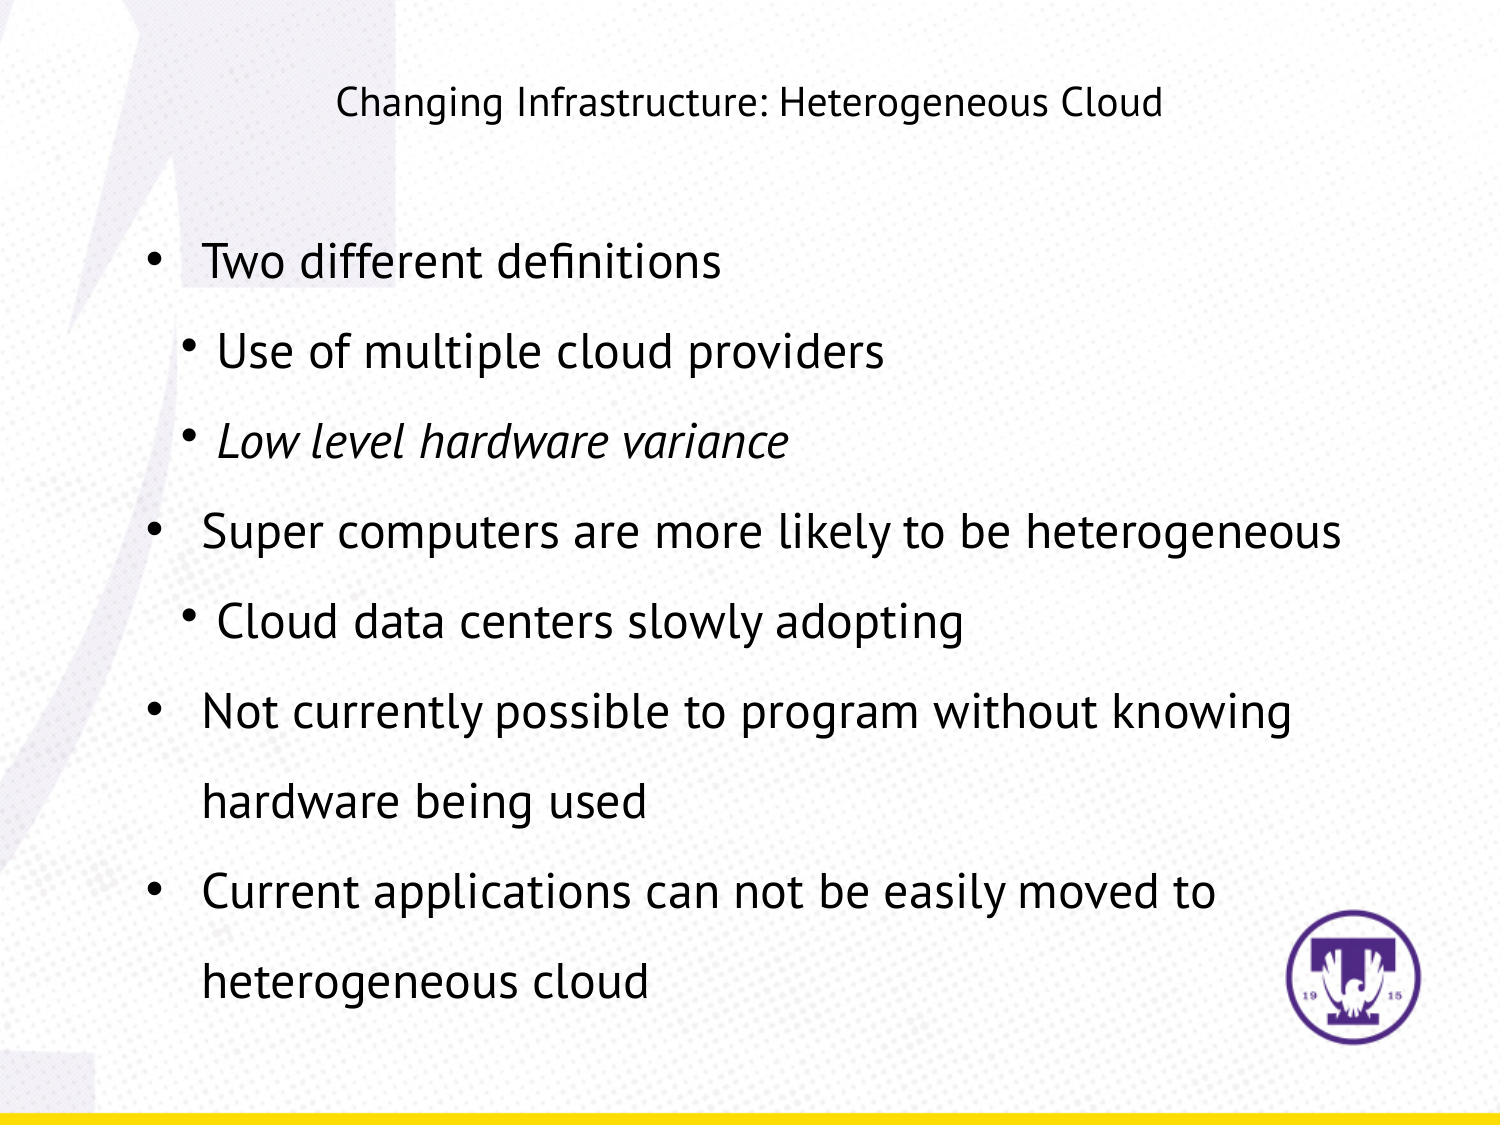

Changing Infrastructure: Heterogeneous Cloud
Two different definitions
Use of multiple cloud providers
Low level hardware variance
Super computers are more likely to be heterogeneous
Cloud data centers slowly adopting
Not currently possible to program without knowing hardware being used
Current applications can not be easily moved to heterogeneous cloud